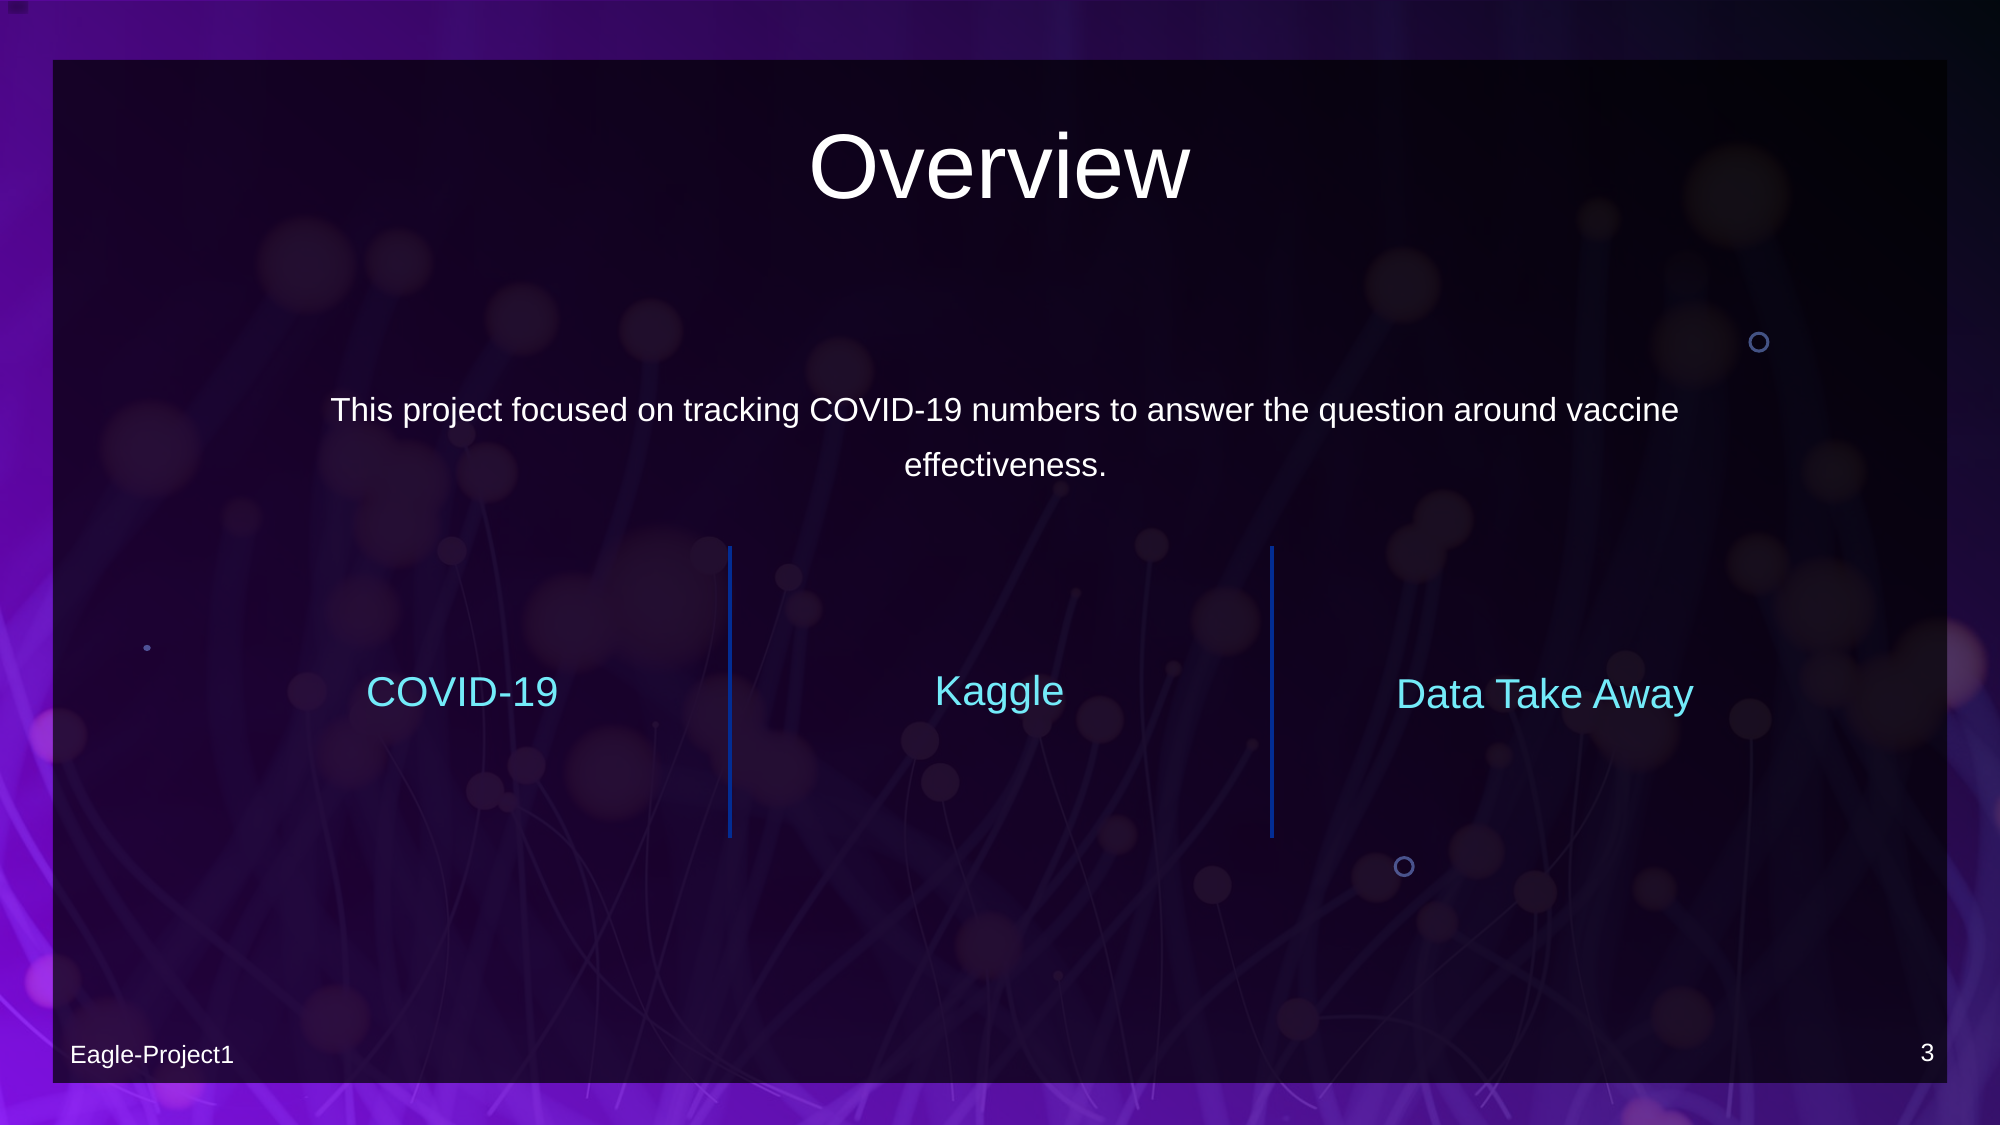

# Overview
This project focused on tracking COVID-19 numbers to answer the question around vaccine effectiveness.

Kaggle
COVID-19

Data Take Away

3
Eagle-Project1